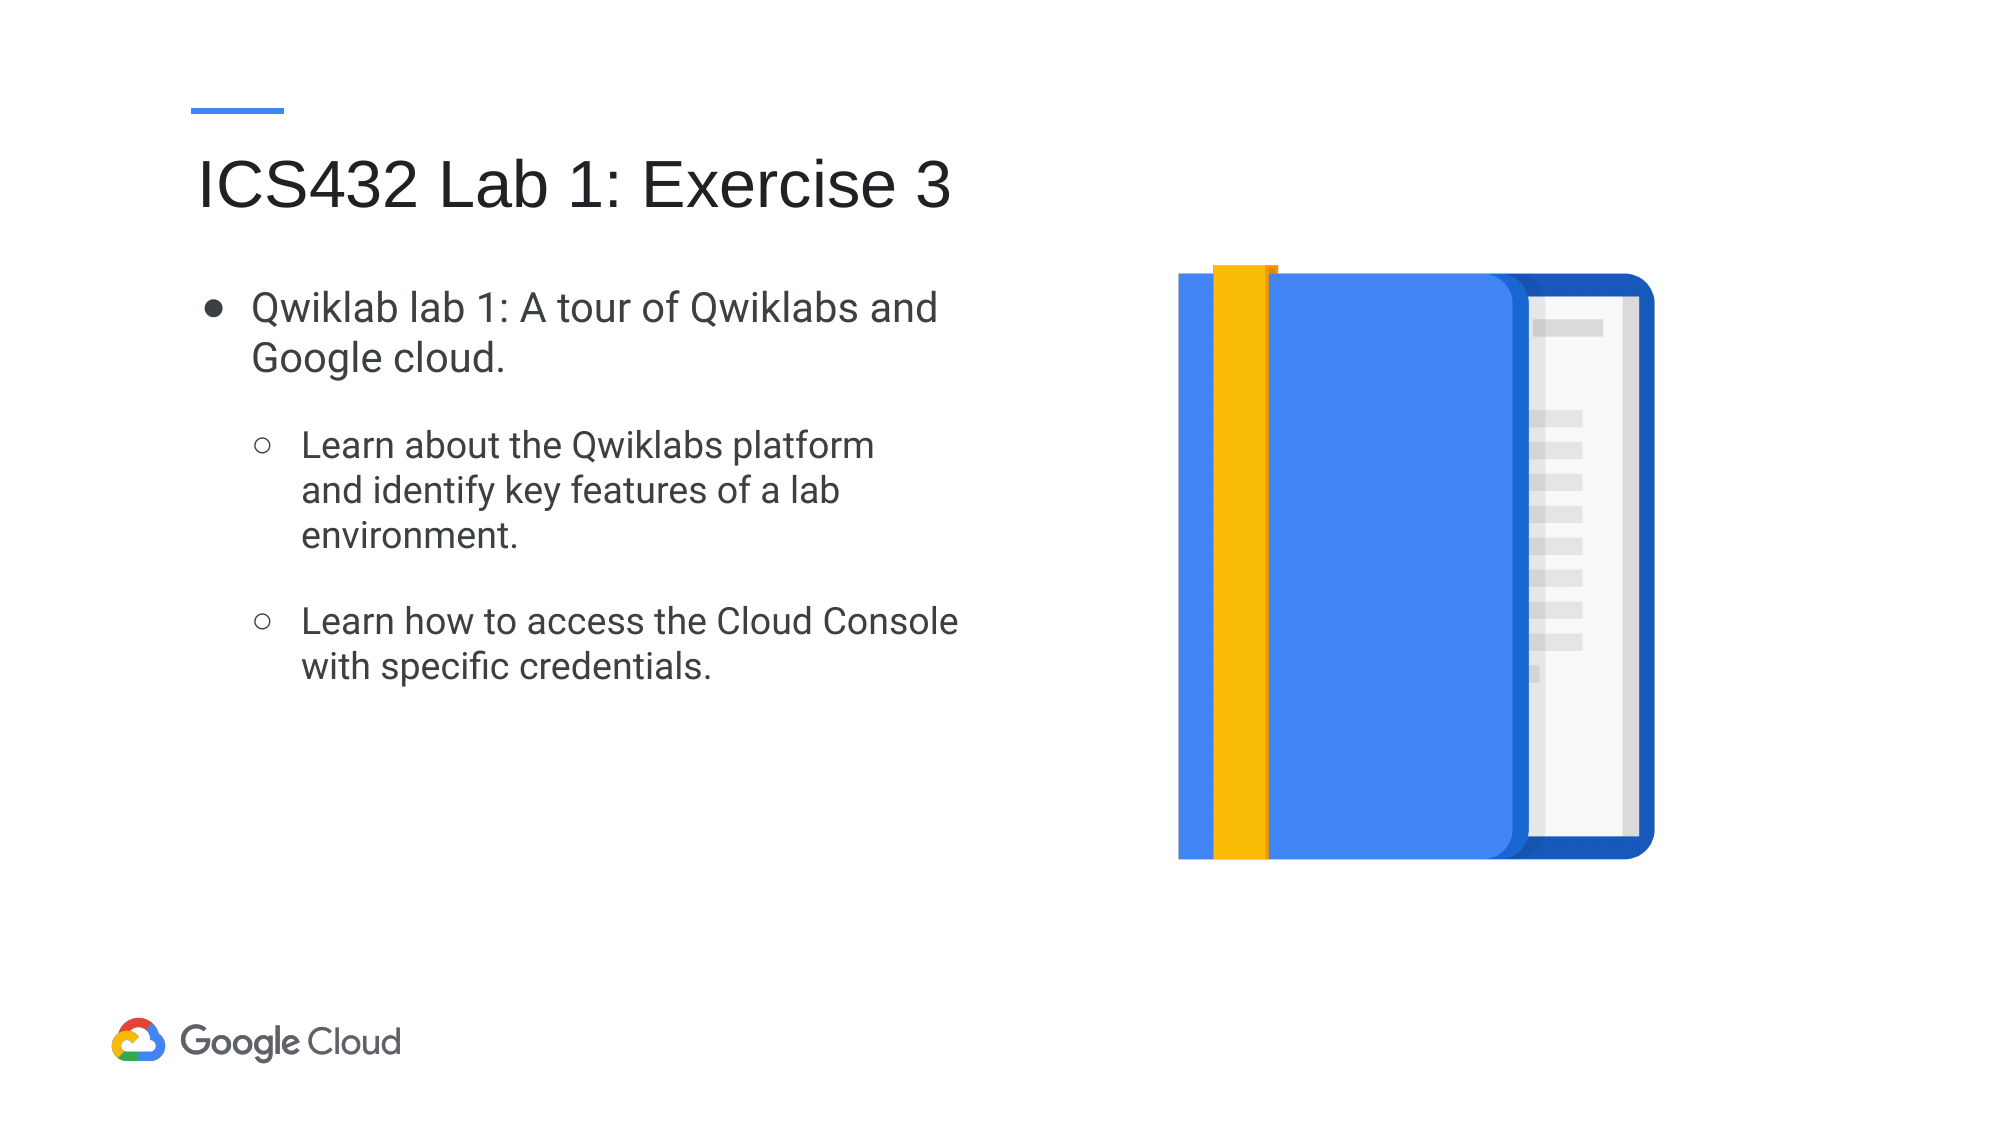

# ICS432 Lab 1: Exercise 3
Qwiklab lab 1: A tour of Qwiklabs and Google cloud.
Learn about the Qwiklabs platform
and identify key features of a lab environment.
Learn how to access the Cloud Console with specific credentials.